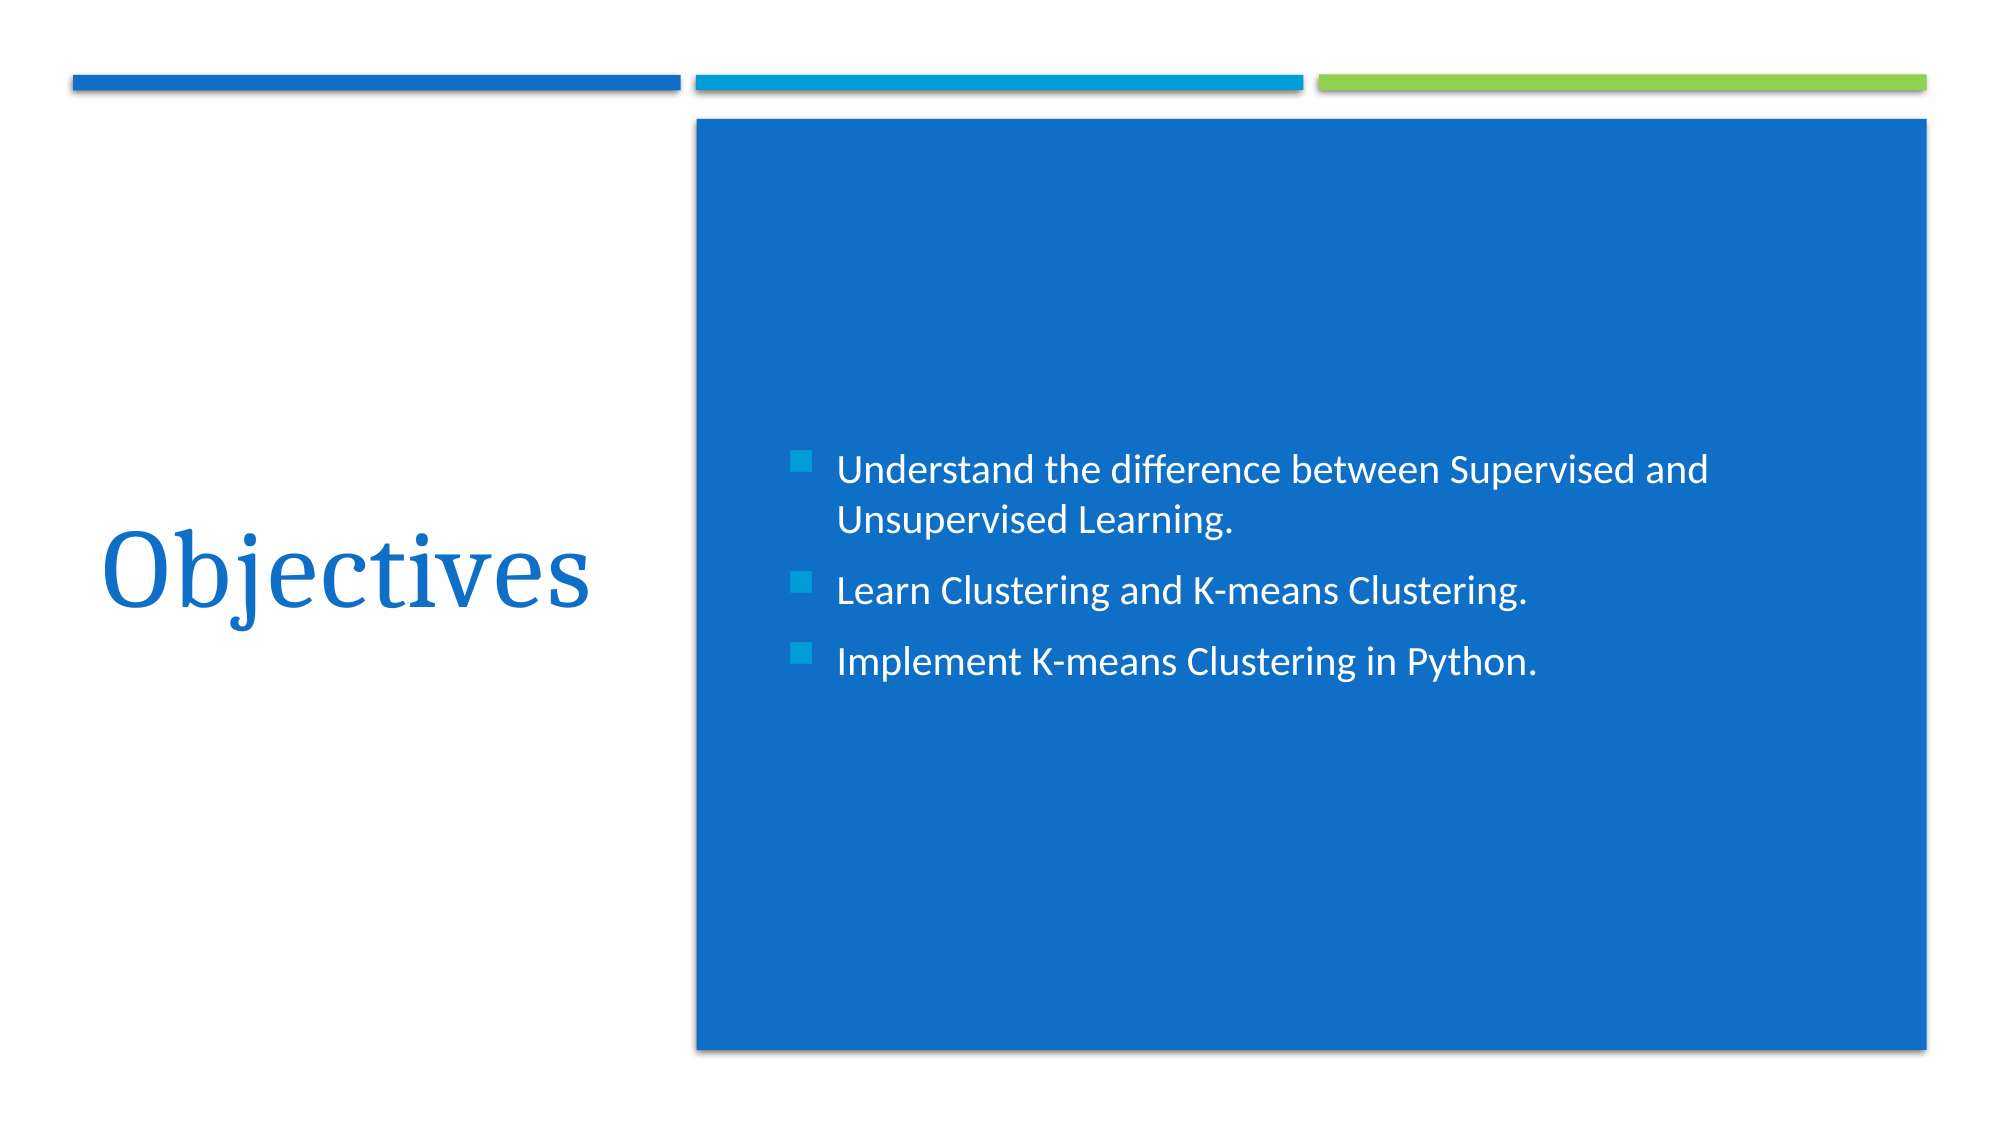

# Objectives
Understand the difference between Supervised and Unsupervised Learning.
Learn Clustering and K-means Clustering.
Implement K-means Clustering in Python.